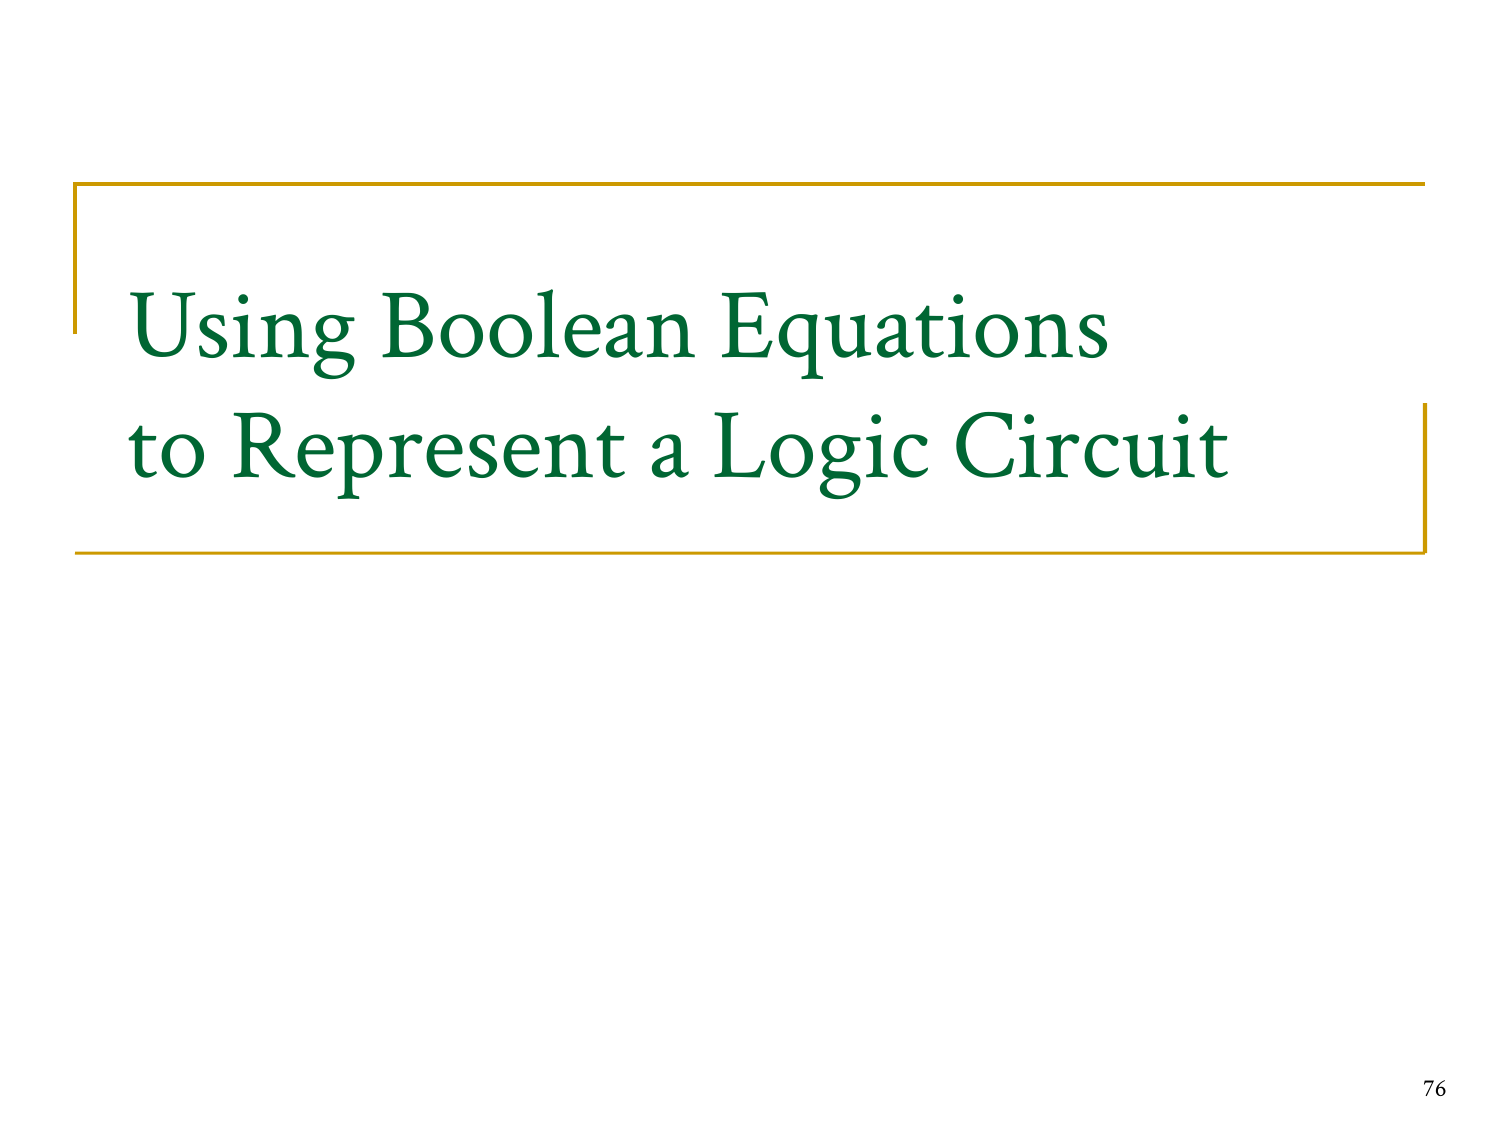

# Using Boolean Equations to Represent a Logic Circuit

76